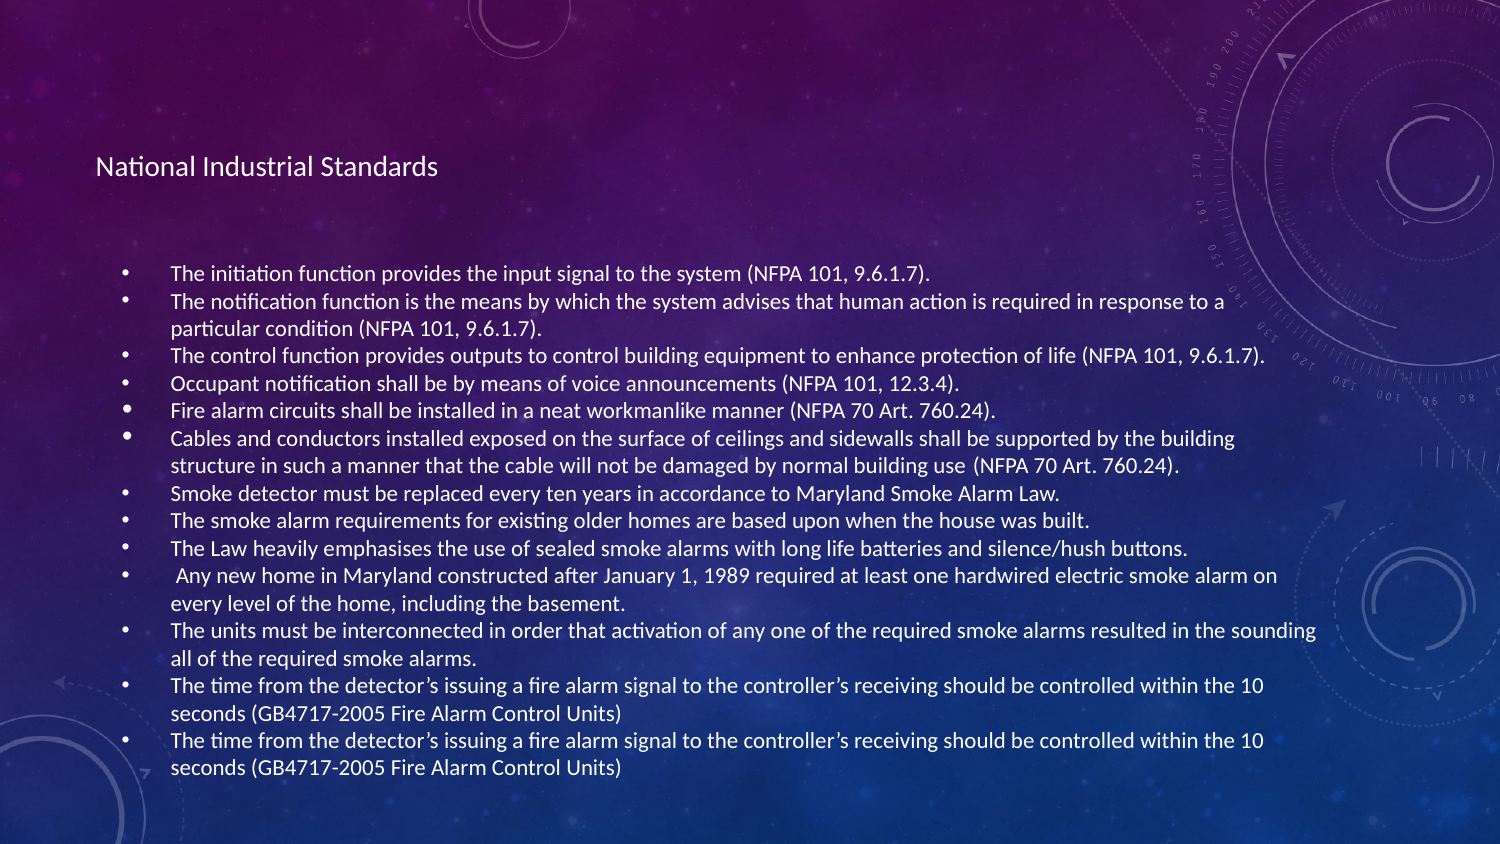

# National Industrial Standards
The initiation function provides the input signal to the system (NFPA 101, 9.6.1.7).
The notification function is the means by which the system advises that human action is required in response to a particular condition (NFPA 101, 9.6.1.7).
The control function provides outputs to control building equipment to enhance protection of life (NFPA 101, 9.6.1.7).
Occupant notification shall be by means of voice announcements (NFPA 101, 12.3.4).
Fire alarm circuits shall be installed in a neat workmanlike manner (NFPA 70 Art. 760.24).
Cables and conductors installed exposed on the surface of ceilings and sidewalls shall be supported by the building structure in such a manner that the cable will not be damaged by normal building use (NFPA 70 Art. 760.24).
Smoke detector must be replaced every ten years in accordance to Maryland Smoke Alarm Law.
The smoke alarm requirements for existing older homes are based upon when the house was built.
The Law heavily emphasises the use of sealed smoke alarms with long life batteries and silence/hush buttons.
 Any new home in Maryland constructed after January 1, 1989 required at least one hardwired electric smoke alarm on every level of the home, including the basement.
The units must be interconnected in order that activation of any one of the required smoke alarms resulted in the sounding all of the required smoke alarms.
The time from the detector’s issuing a fire alarm signal to the controller’s receiving should be controlled within the 10 seconds (GB4717-2005 Fire Alarm Control Units)
The time from the detector’s issuing a fire alarm signal to the controller’s receiving should be controlled within the 10 seconds (GB4717-2005 Fire Alarm Control Units)